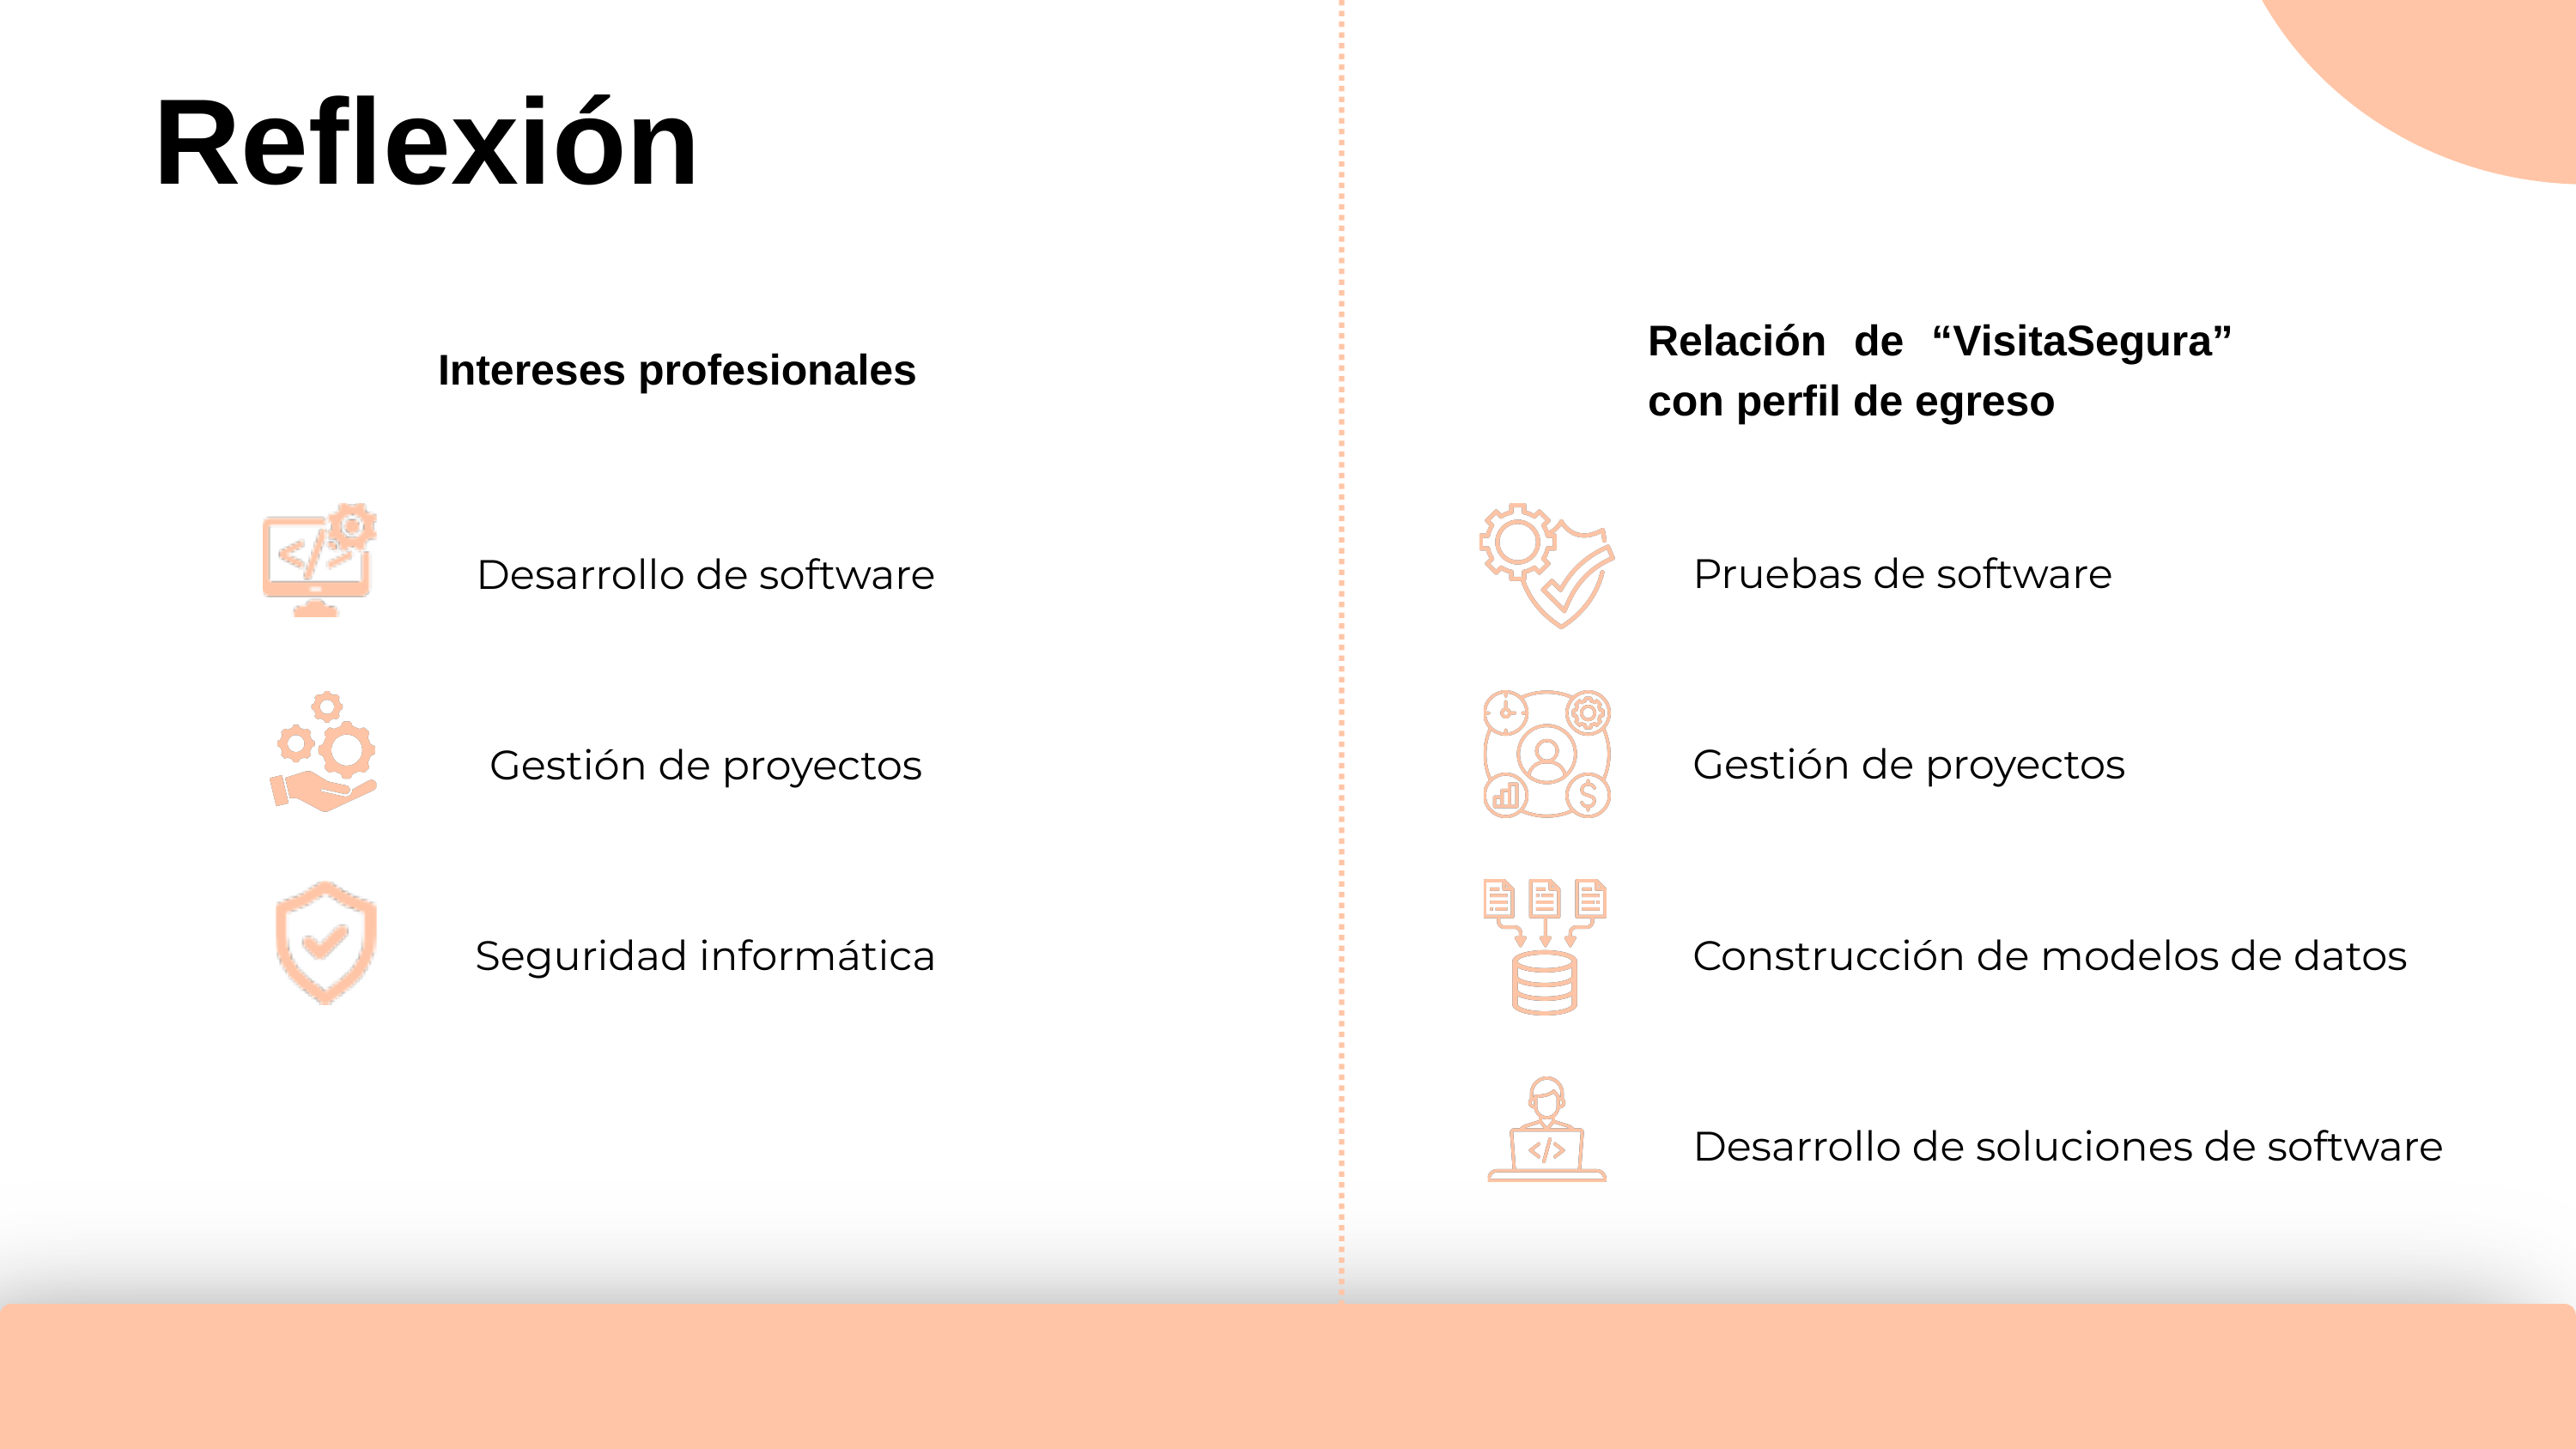

Reflexión
Relación de “VisitaSegura” con perfil de egreso
Intereses profesionales
Pruebas de software

Gestión de proyectos

Construcción de modelos de datos

Desarrollo de soluciones de software
Desarrollo de software

Gestión de proyectos

Seguridad informática